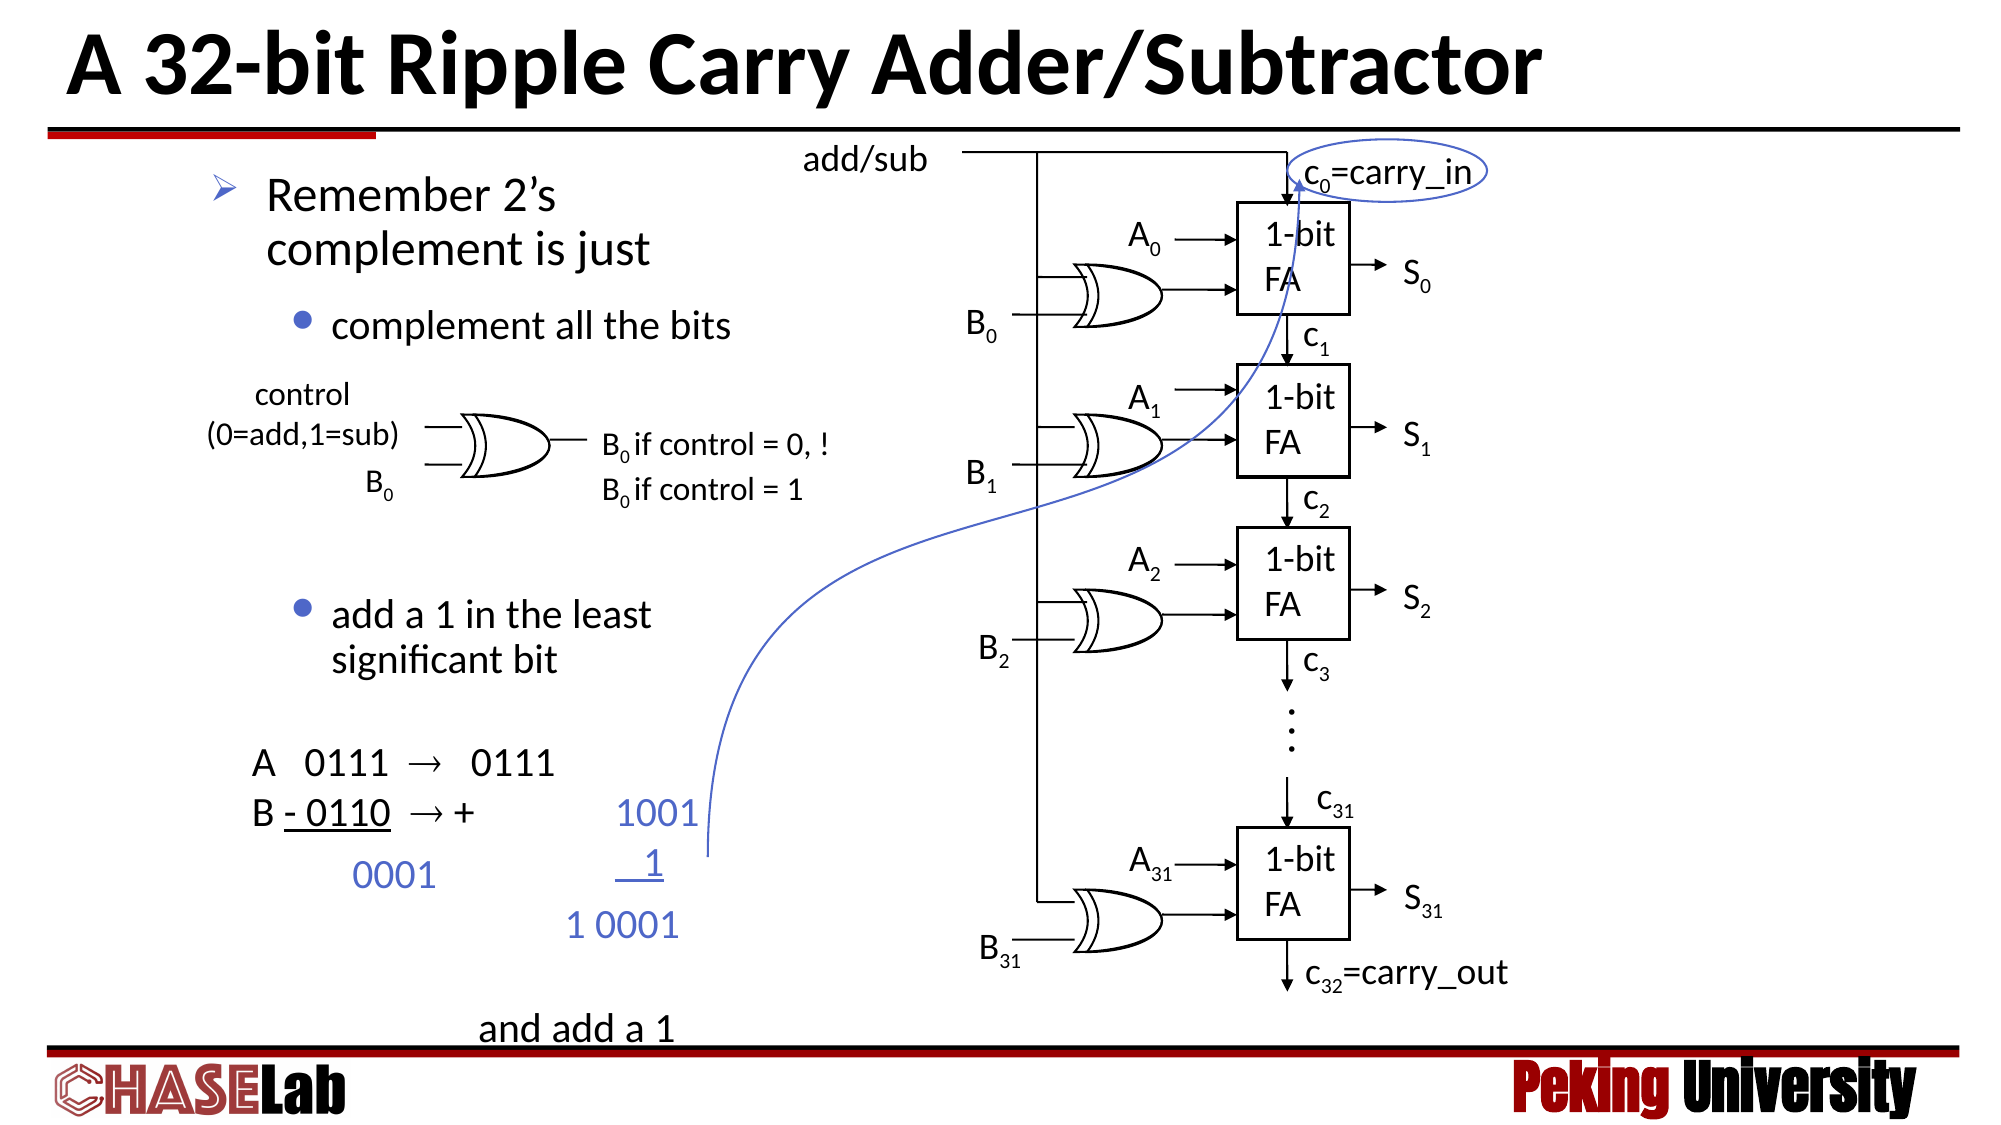

# A 32-bit Ripple Carry Adder/Subtractor
add/sub

B0

B1

B2

B31

and add a 1
c0=carry_in

A0

1-bit FA

S0

c1

A1

1-bit FA

S1

c2

A2

1-bit FA

S2

c3

. . .
c31

A31

1-bit FA

S31

c32=carry_out

Remember 2’s complement is just
complement all the bits

add a 1 in the least significant bit

control
(0=add,1=sub)

B0 if control = 0, !B0 if control = 1

B0

A   0111  →   0111                                   B - 0110  → +
1001
   1
0001
1 0001